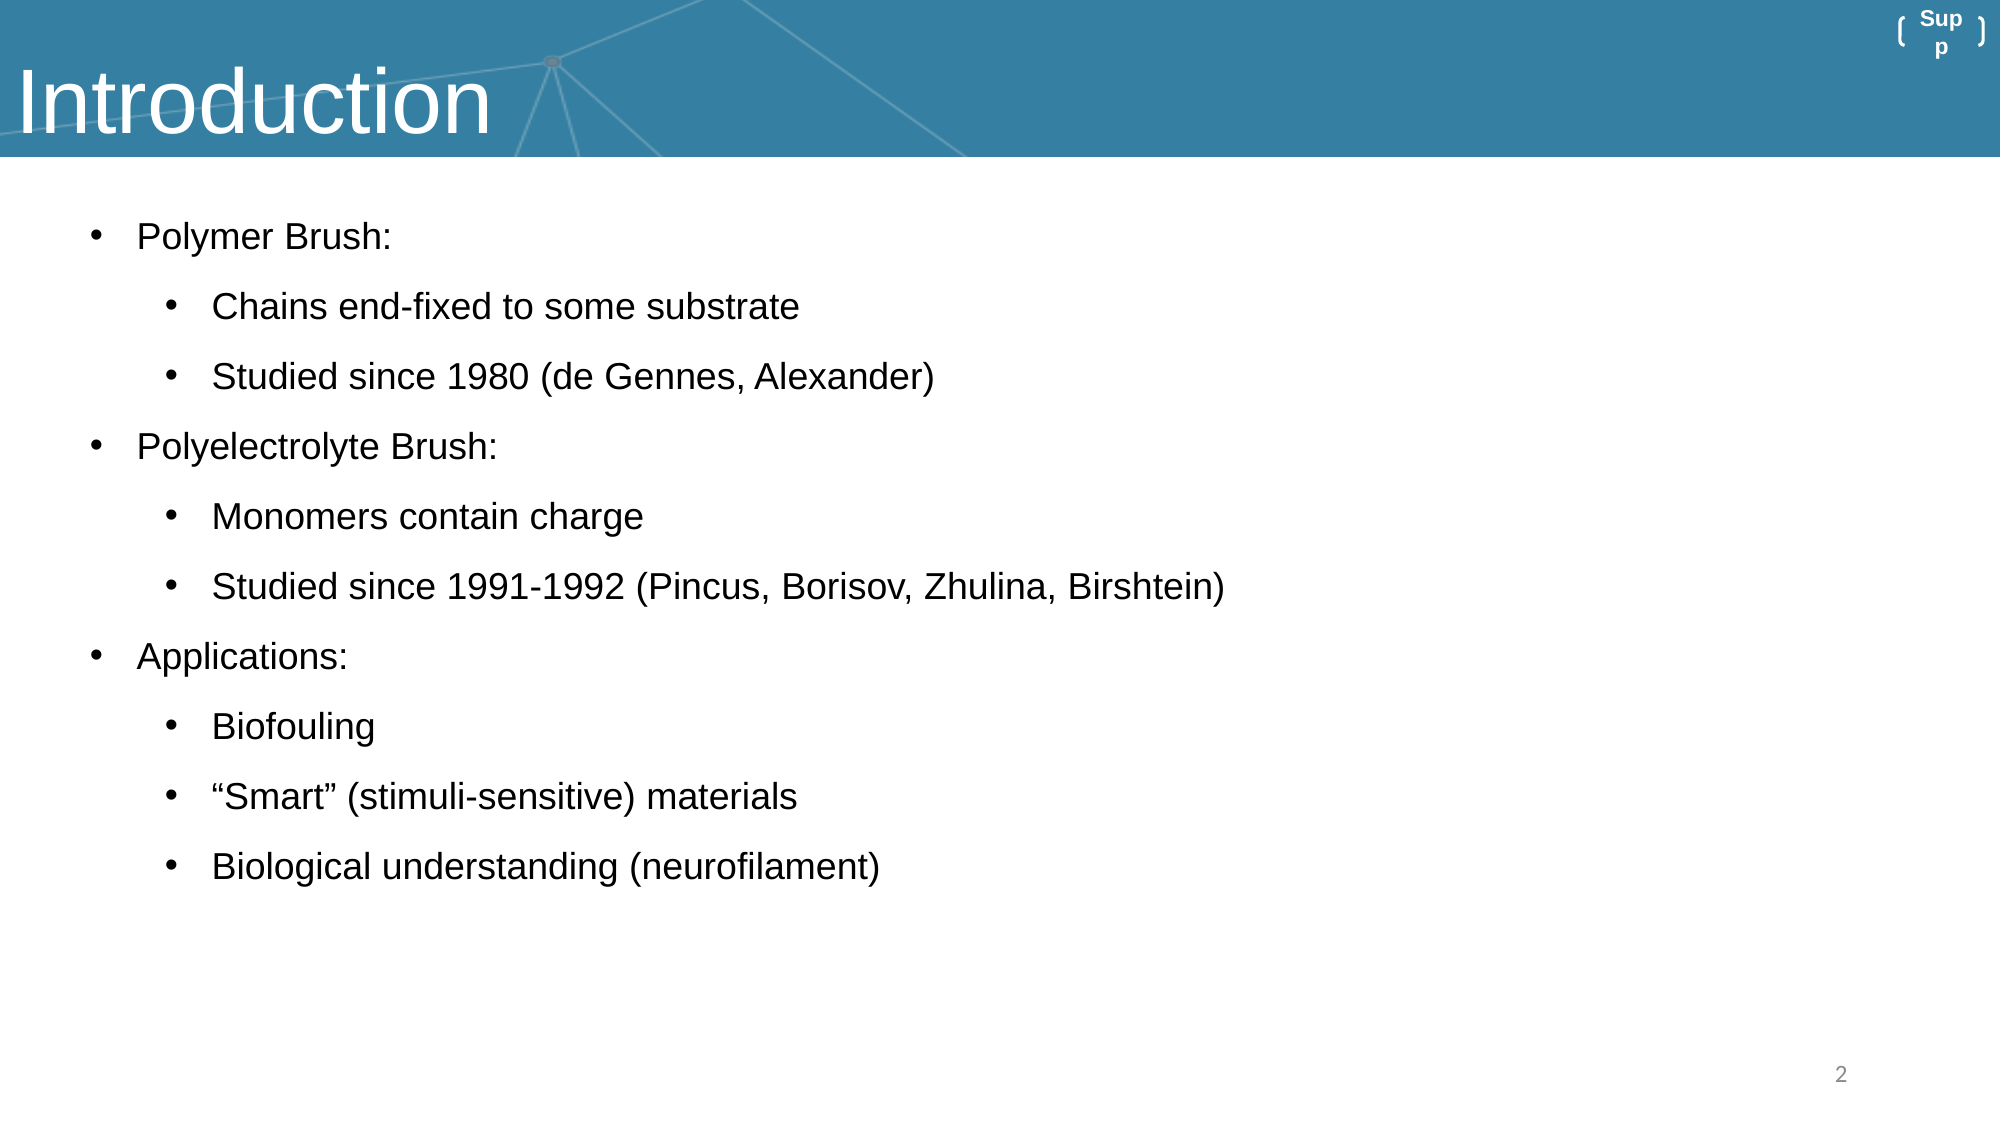

# Introduction
Polymer Brush:
Chains end-fixed to some substrate
Studied since 1980 (de Gennes, Alexander)
Polyelectrolyte Brush:
Monomers contain charge
Studied since 1991-1992 (Pincus, Borisov, Zhulina, Birshtein)
Applications:
Biofouling
“Smart” (stimuli-sensitive) materials
Biological understanding (neurofilament)
2